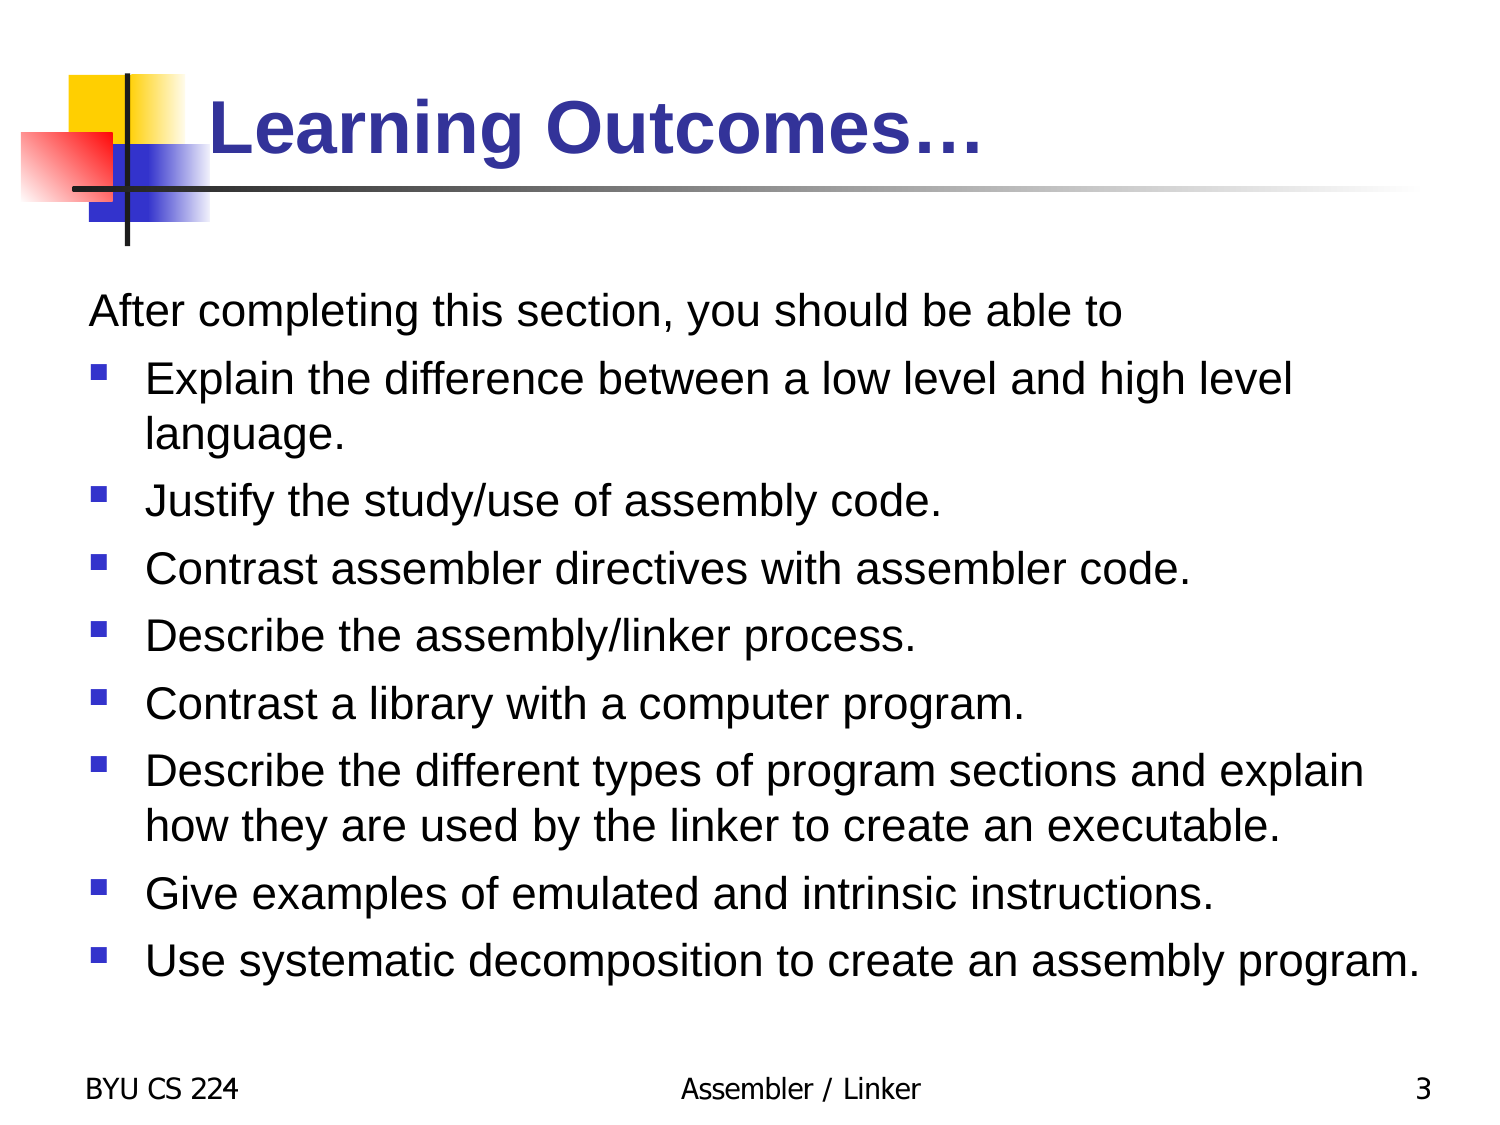

# Learning Outcomes…
After completing this section, you should be able to
Explain the difference between a low level and high level language.
Justify the study/use of assembly code.
Contrast assembler directives with assembler code.
Describe the assembly/linker process.
Contrast a library with a computer program.
Describe the different types of program sections and explain how they are used by the linker to create an executable.
Give examples of emulated and intrinsic instructions.
Use systematic decomposition to create an assembly program.
BYU CS 224
Assembler / Linker
3